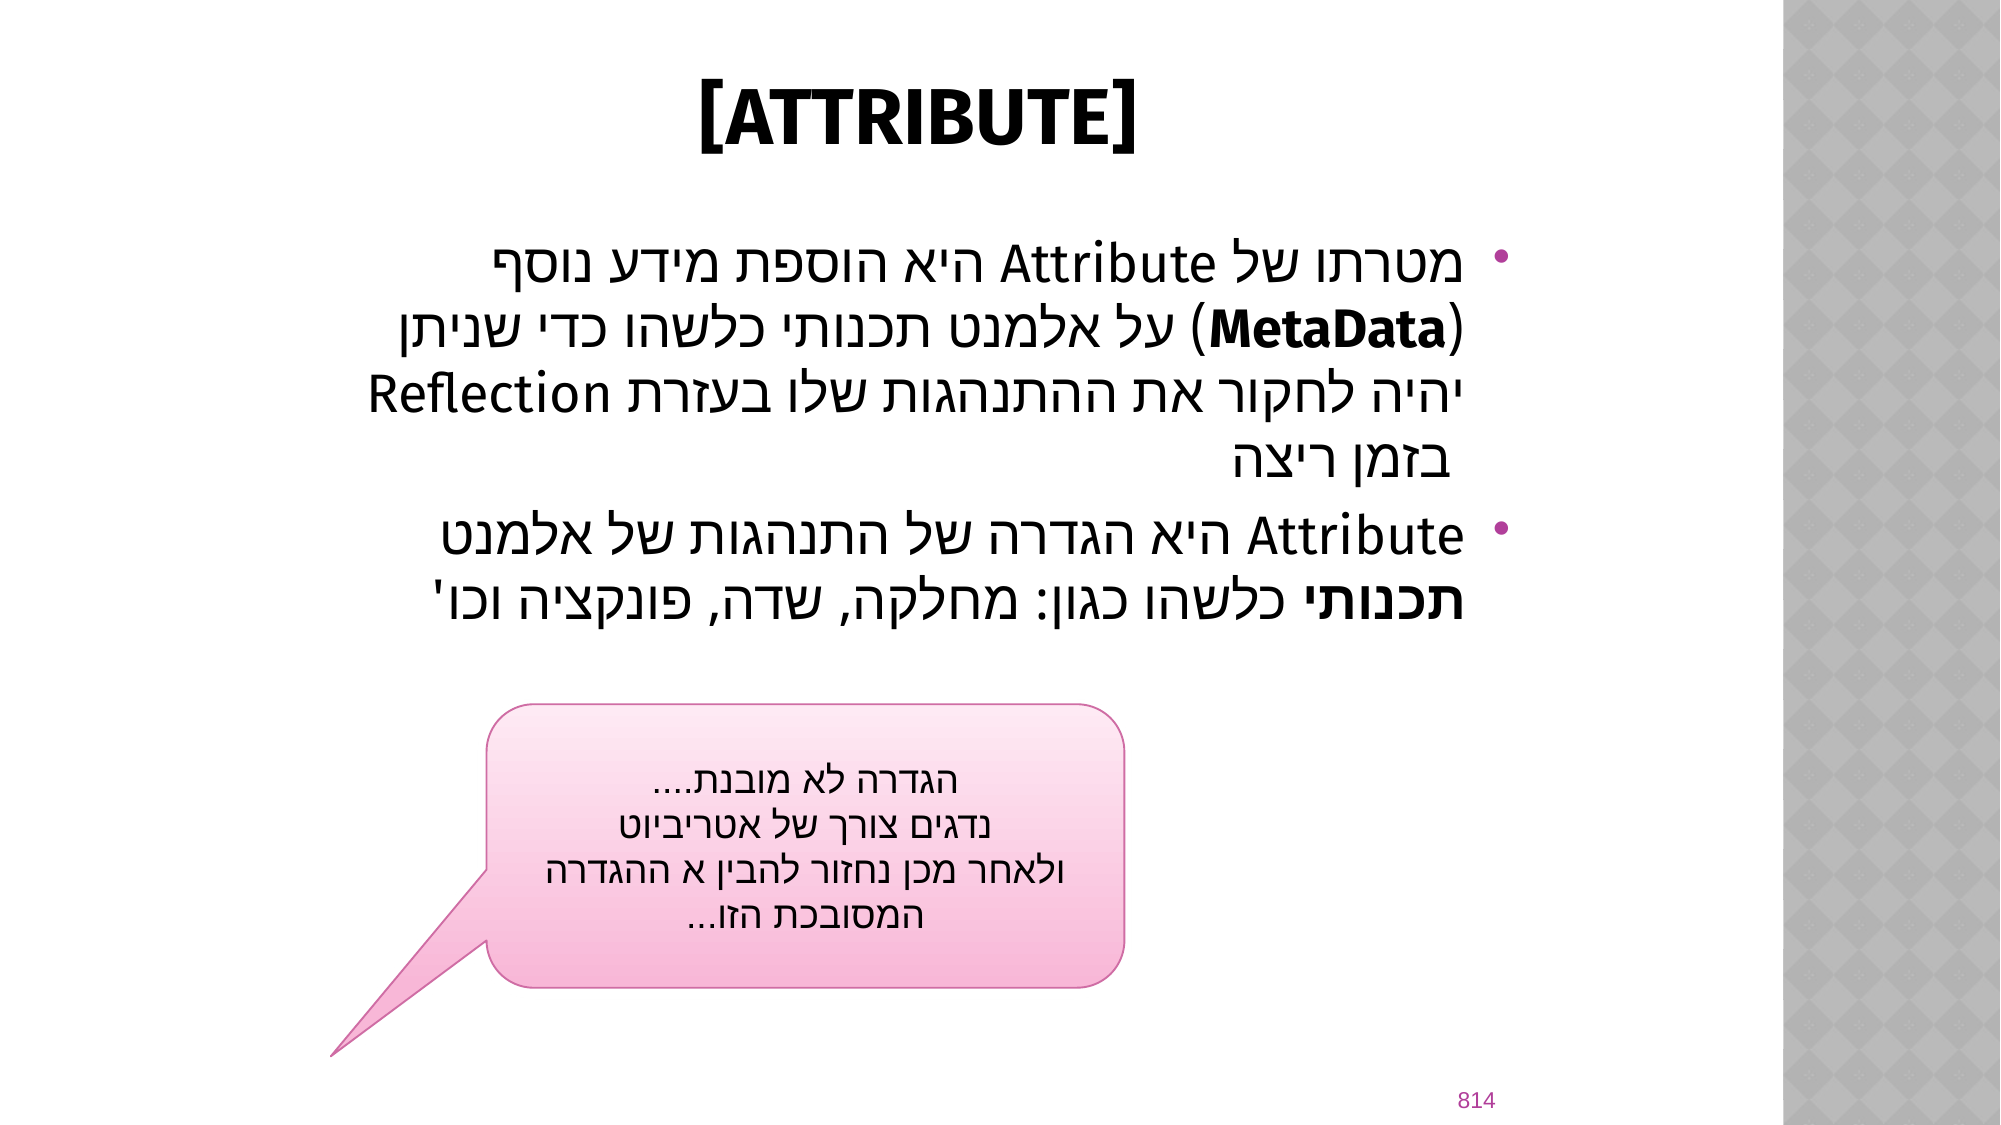

# [Attribute]
מטרתו של Attribute היא הוספת מידע נוסף (MetaData) על אלמנט תכנותי כלשהו כדי שניתן יהיה לחקור את ההתנהגות שלו בעזרת Reflection  בזמן ריצה
Attribute היא הגדרה של התנהגות של אלמנט תכנותי כלשהו כגון: מחלקה, שדה, פונקציה וכו'

הגדרה לא מובנת....
נדגים צורך של אטריביוט
ולאחר מכן נחזור להבין א ההגדרה המסובכת הזו...
814